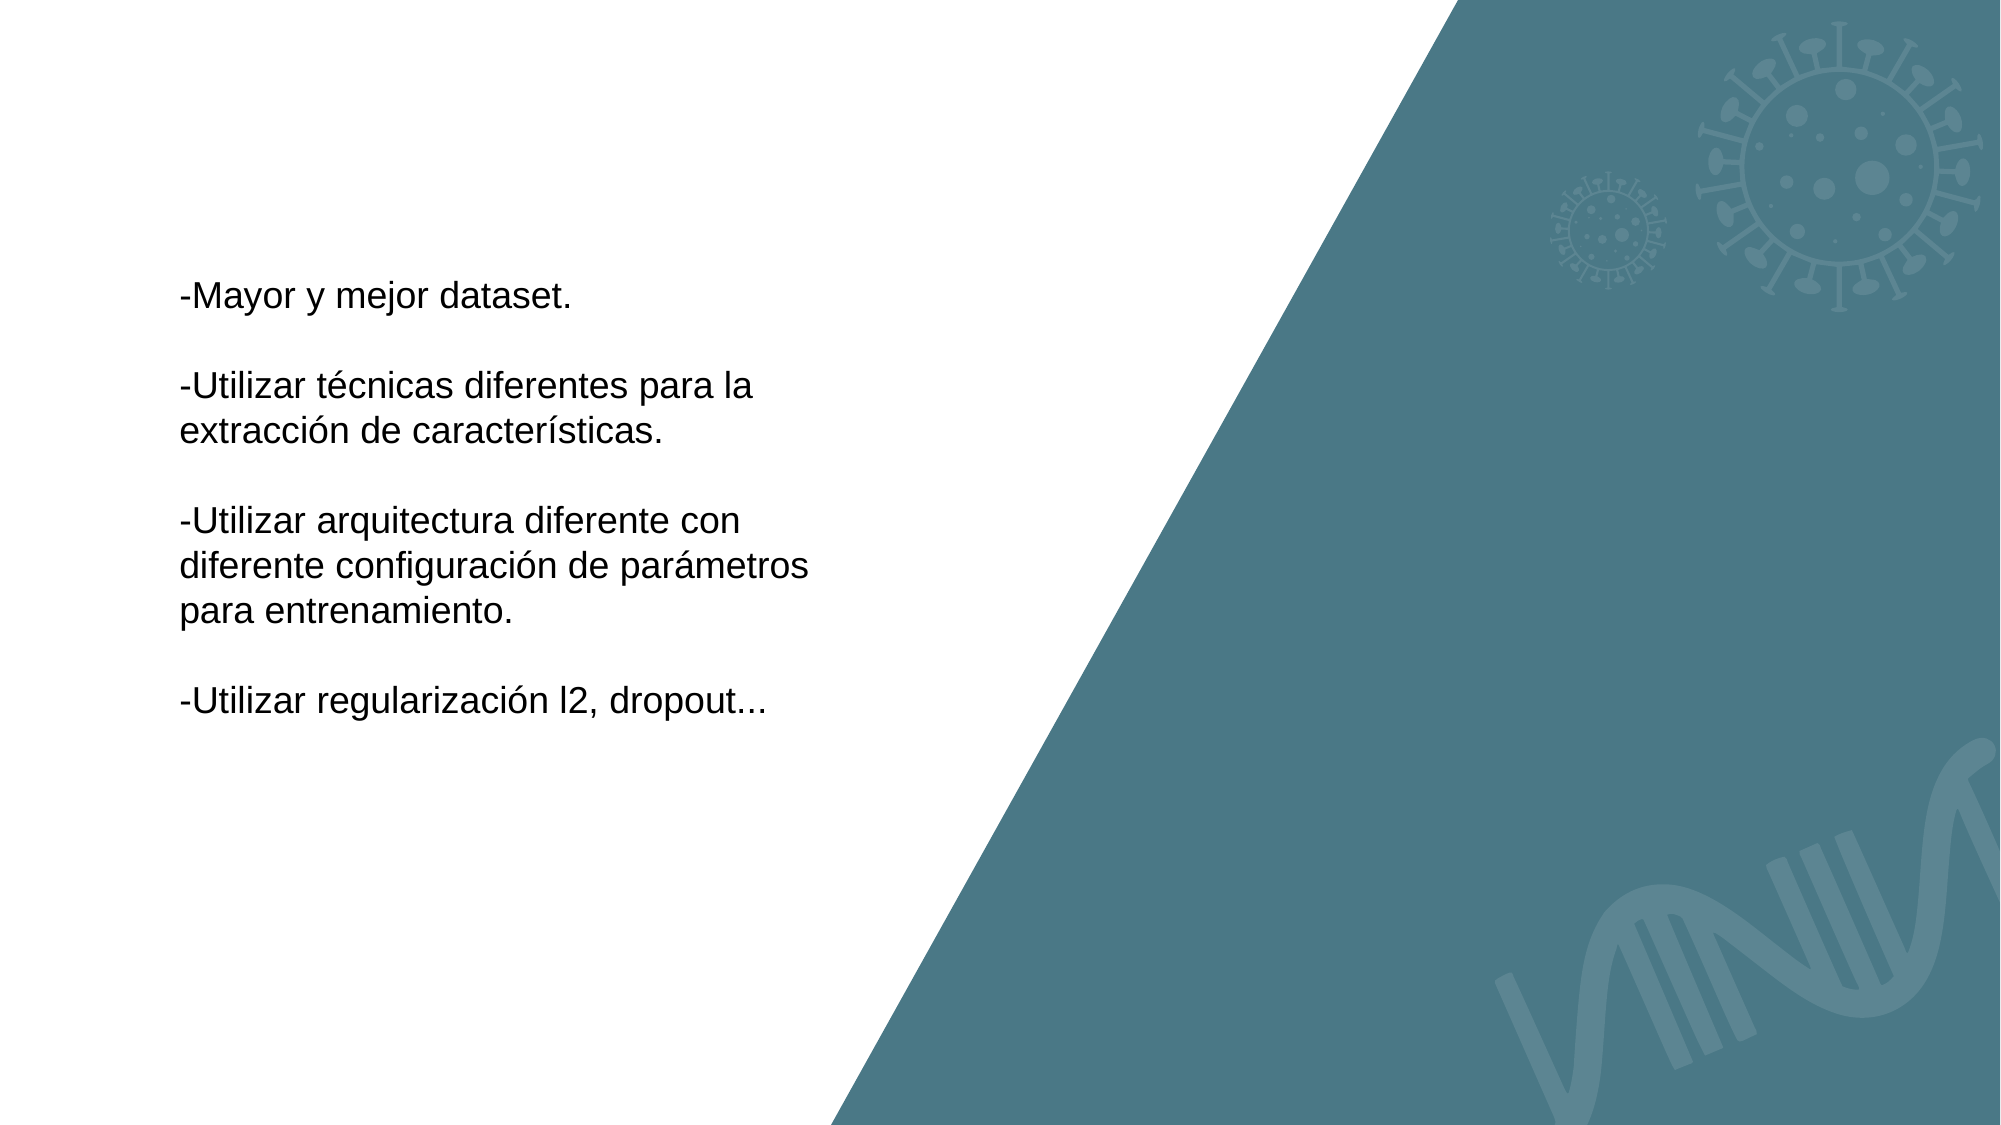

-Mayor y mejor dataset.

-Utilizar técnicas diferentes para la extracción de características.

-Utilizar arquitectura diferente con diferente configuración de parámetros para entrenamiento.

-Utilizar regularización l2, dropout...